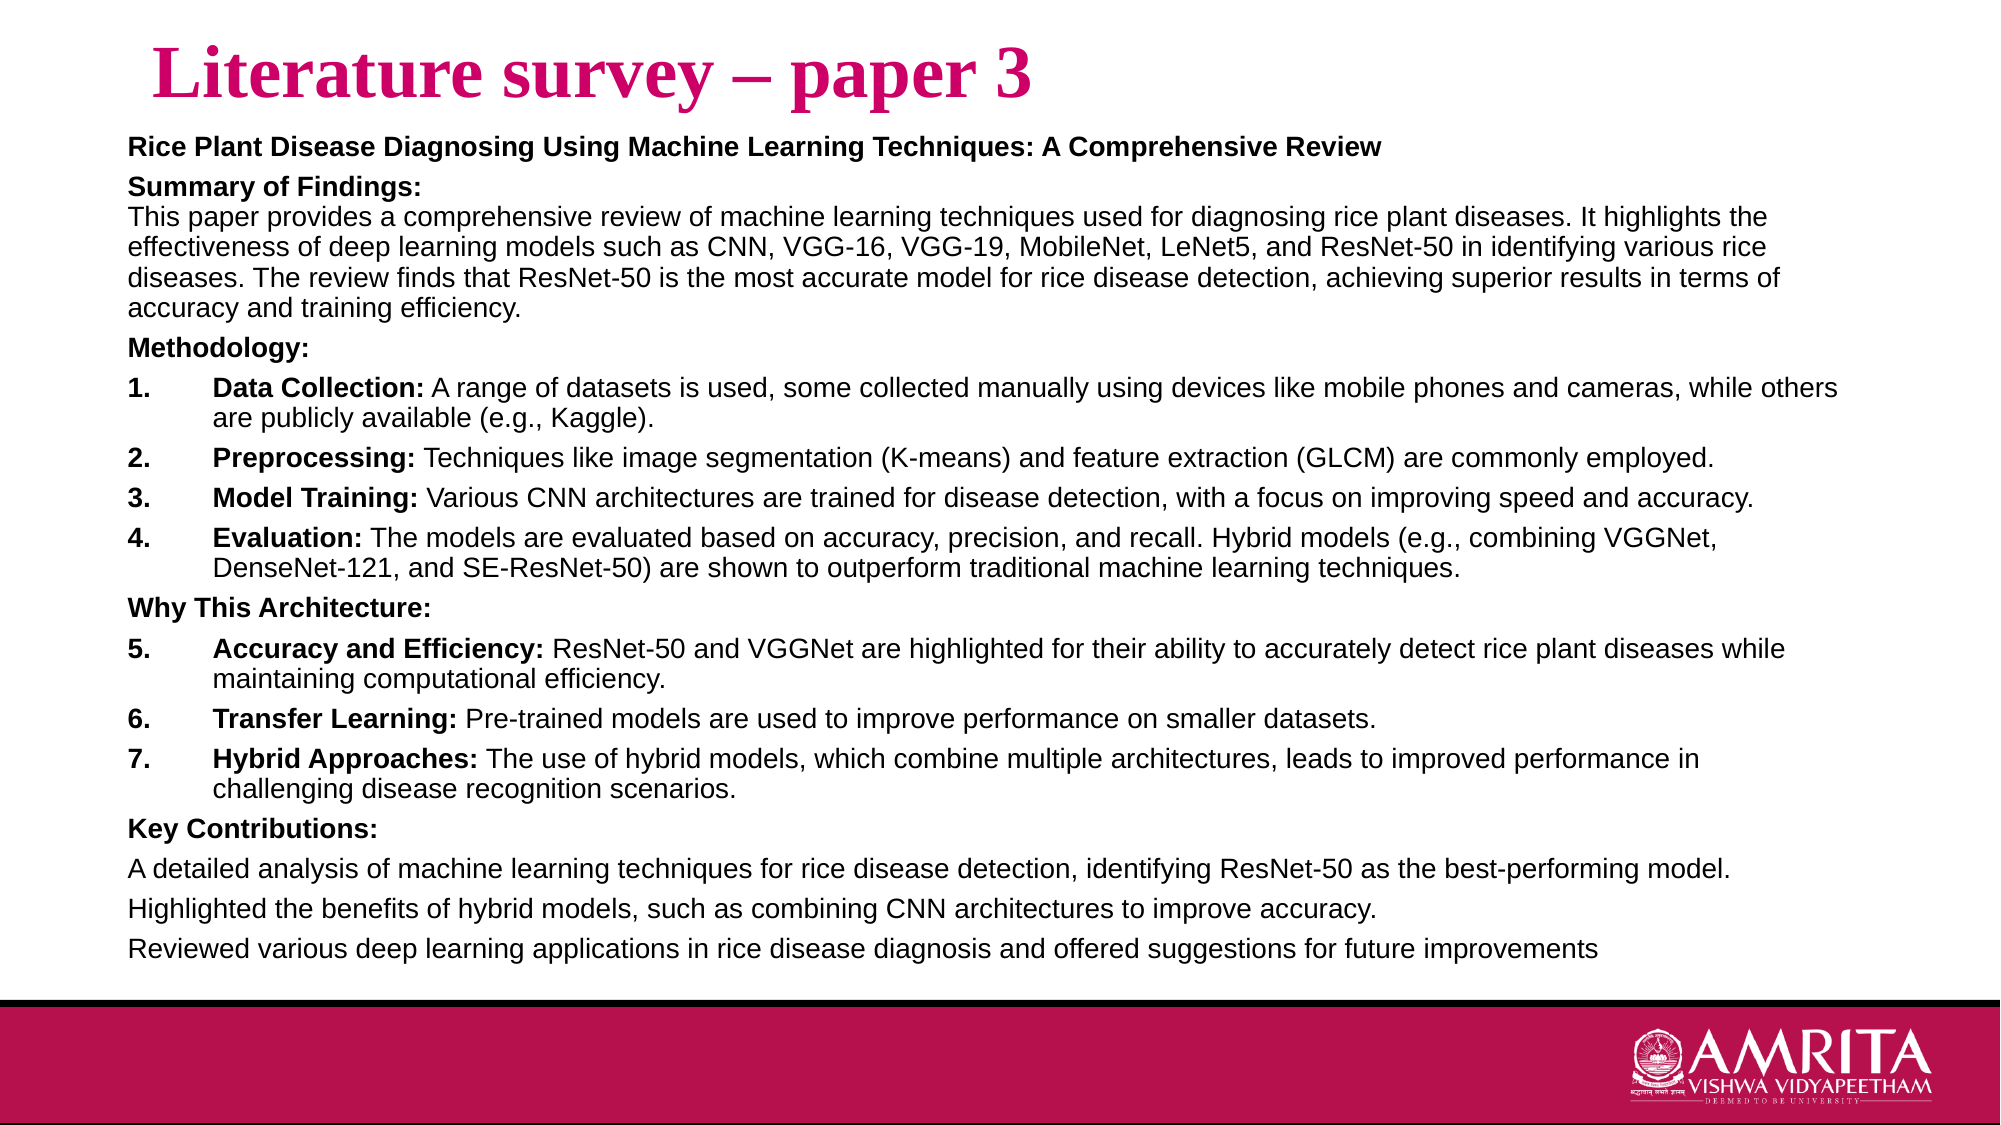

# Literature survey – paper 3
Rice Plant Disease Diagnosing Using Machine Learning Techniques: A Comprehensive Review
Summary of Findings:
This paper provides a comprehensive review of machine learning techniques used for diagnosing rice plant diseases. It highlights the effectiveness of deep learning models such as CNN, VGG-16, VGG-19, MobileNet, LeNet5, and ResNet-50 in identifying various rice diseases. The review finds that ResNet-50 is the most accurate model for rice disease detection, achieving superior results in terms of accuracy and training efficiency.
Methodology:
Data Collection: A range of datasets is used, some collected manually using devices like mobile phones and cameras, while others are publicly available (e.g., Kaggle).
Preprocessing: Techniques like image segmentation (K-means) and feature extraction (GLCM) are commonly employed.
Model Training: Various CNN architectures are trained for disease detection, with a focus on improving speed and accuracy.
Evaluation: The models are evaluated based on accuracy, precision, and recall. Hybrid models (e.g., combining VGGNet, DenseNet-121, and SE-ResNet-50) are shown to outperform traditional machine learning techniques.
Why This Architecture:
Accuracy and Efficiency: ResNet-50 and VGGNet are highlighted for their ability to accurately detect rice plant diseases while maintaining computational efficiency.
Transfer Learning: Pre-trained models are used to improve performance on smaller datasets.
Hybrid Approaches: The use of hybrid models, which combine multiple architectures, leads to improved performance in challenging disease recognition scenarios.
Key Contributions:
A detailed analysis of machine learning techniques for rice disease detection, identifying ResNet-50 as the best-performing model.
Highlighted the benefits of hybrid models, such as combining CNN architectures to improve accuracy.
Reviewed various deep learning applications in rice disease diagnosis and offered suggestions for future improvements​